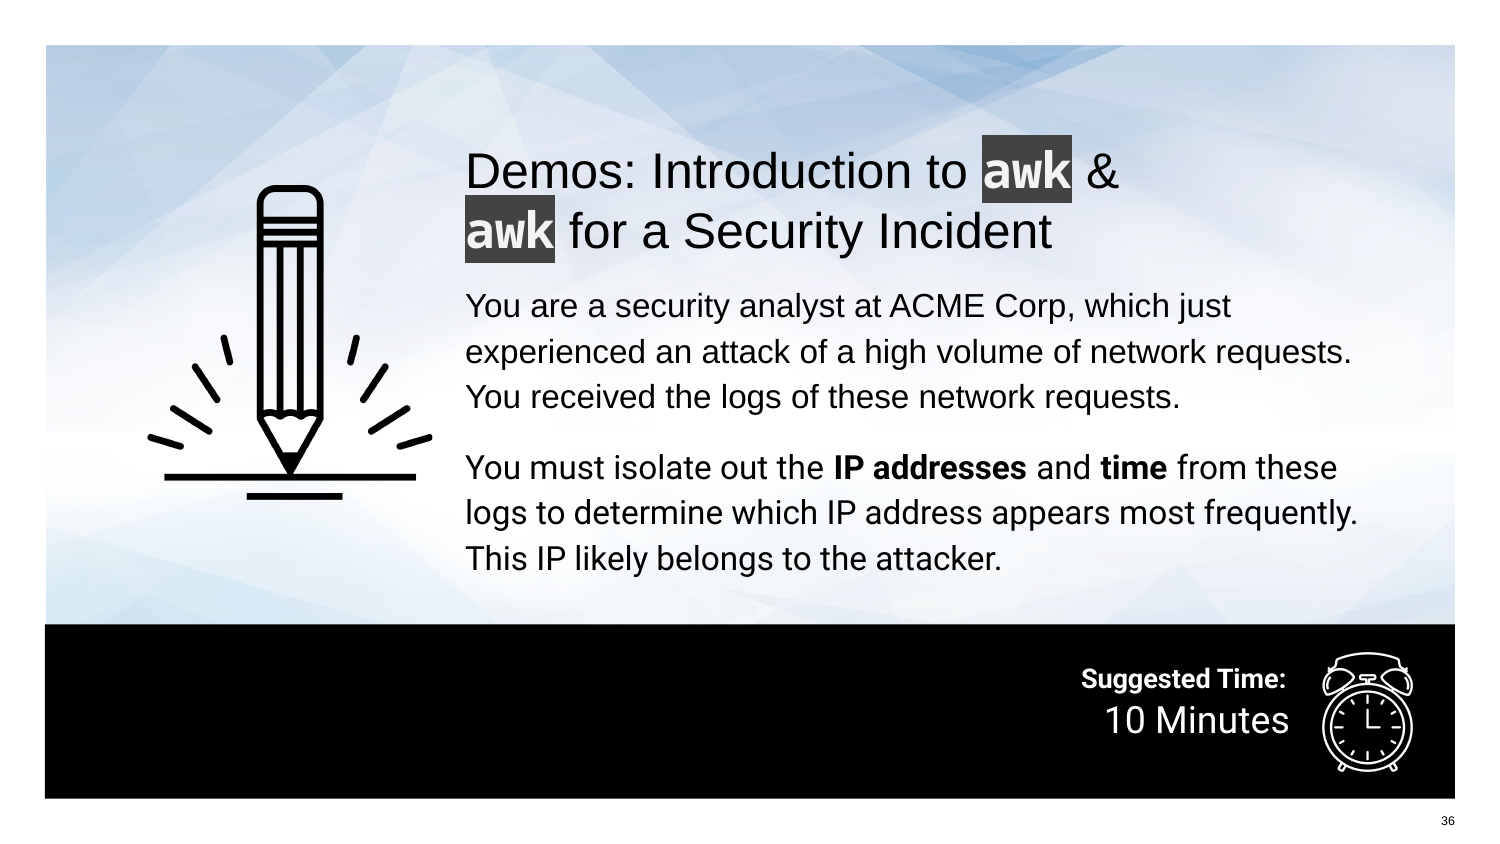

Demos: Introduction to awk &
awk for a Security Incident
You are a security analyst at ACME Corp, which just experienced an attack of a high volume of network requests. You received the logs of these network requests.
You must isolate out the IP addresses and time from these logs to determine which IP address appears most frequently. This IP likely belongs to the attacker.
# 10 Minutes
36